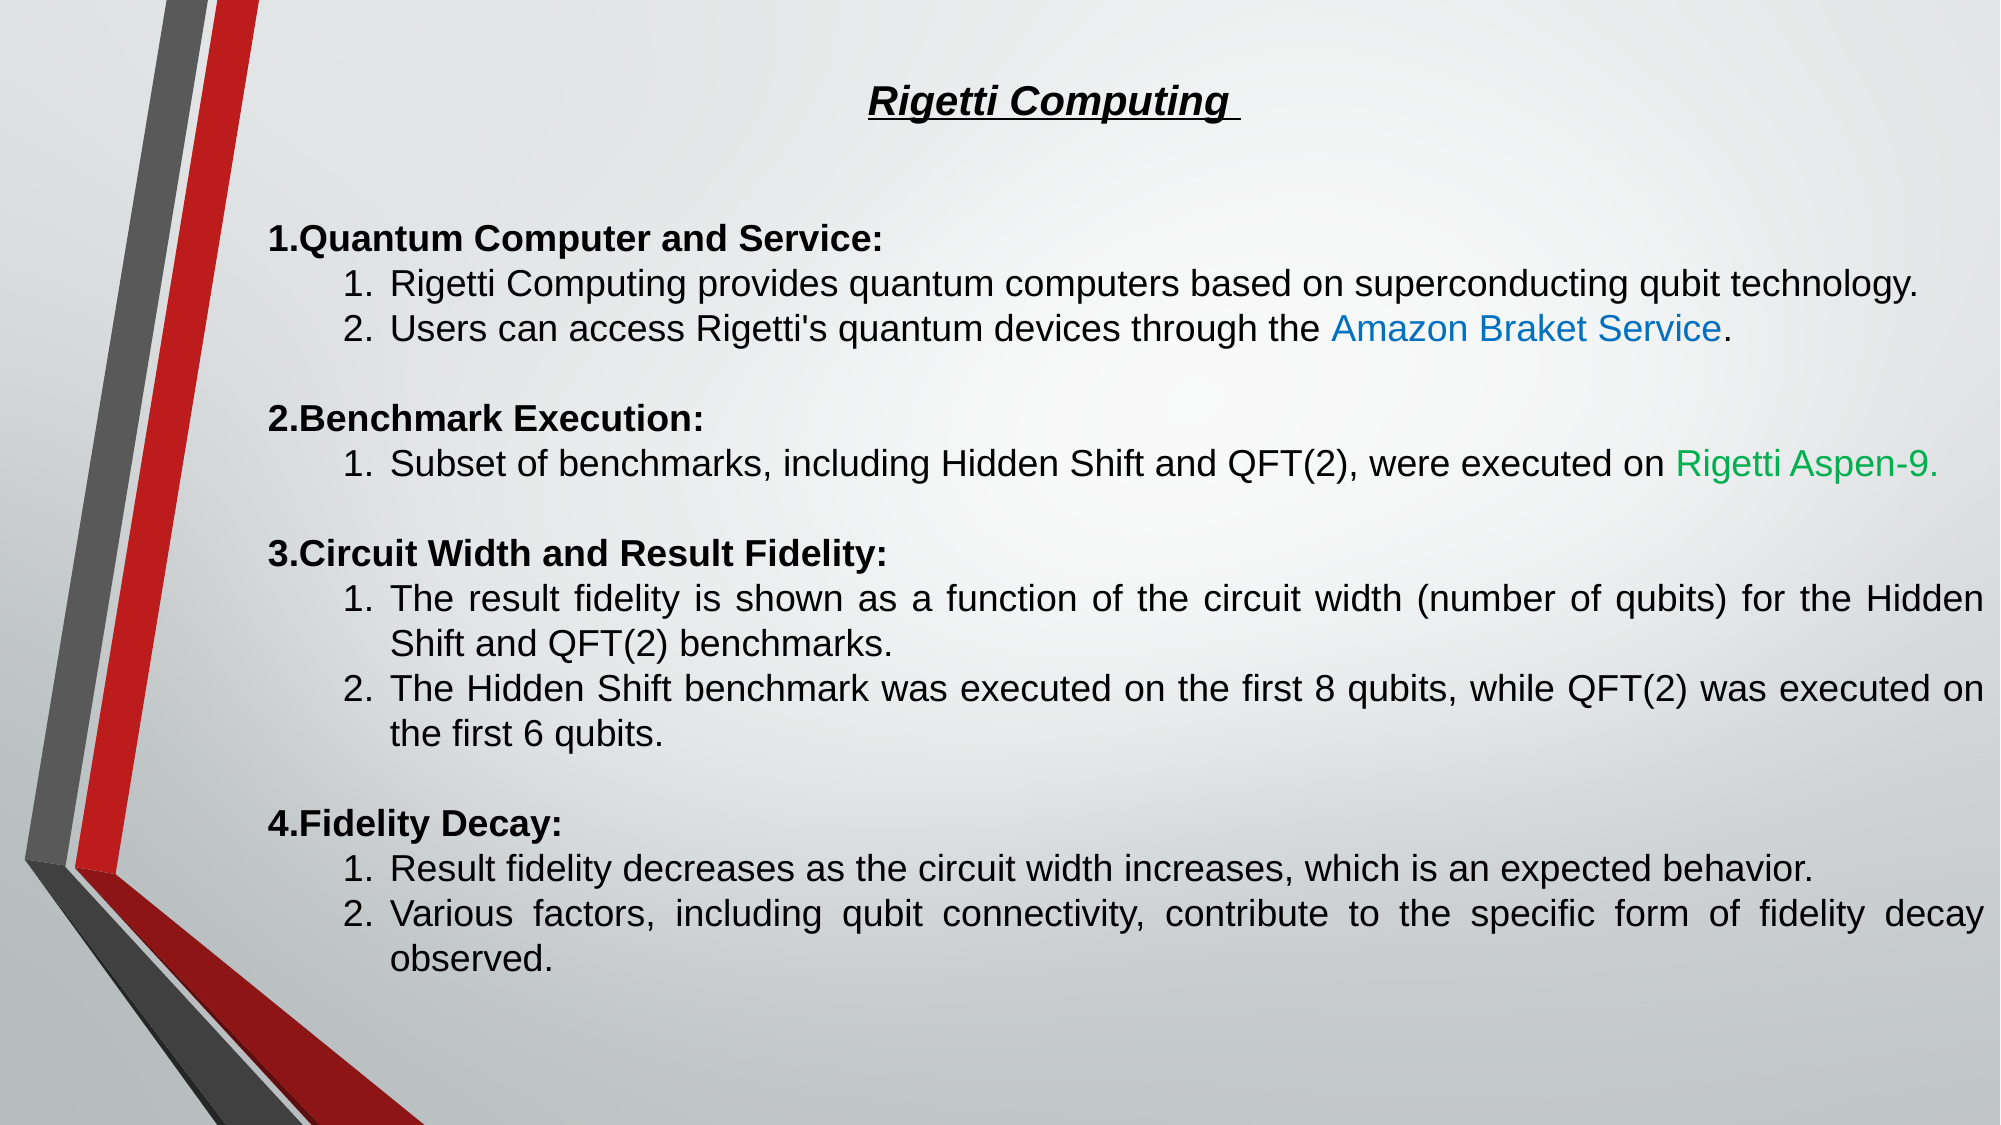

Rigetti Computing

Quantum Computer and Service:
Rigetti Computing provides quantum computers based on superconducting qubit technology.
Users can access Rigetti's quantum devices through the Amazon Braket Service.

Benchmark Execution:
Subset of benchmarks, including Hidden Shift and QFT(2), were executed on Rigetti Aspen-9.

Circuit Width and Result Fidelity:
The result fidelity is shown as a function of the circuit width (number of qubits) for the Hidden Shift and QFT(2) benchmarks.
The Hidden Shift benchmark was executed on the first 8 qubits, while QFT(2) was executed on the first 6 qubits.

Fidelity Decay:
Result fidelity decreases as the circuit width increases, which is an expected behavior.
Various factors, including qubit connectivity, contribute to the specific form of fidelity decay observed.